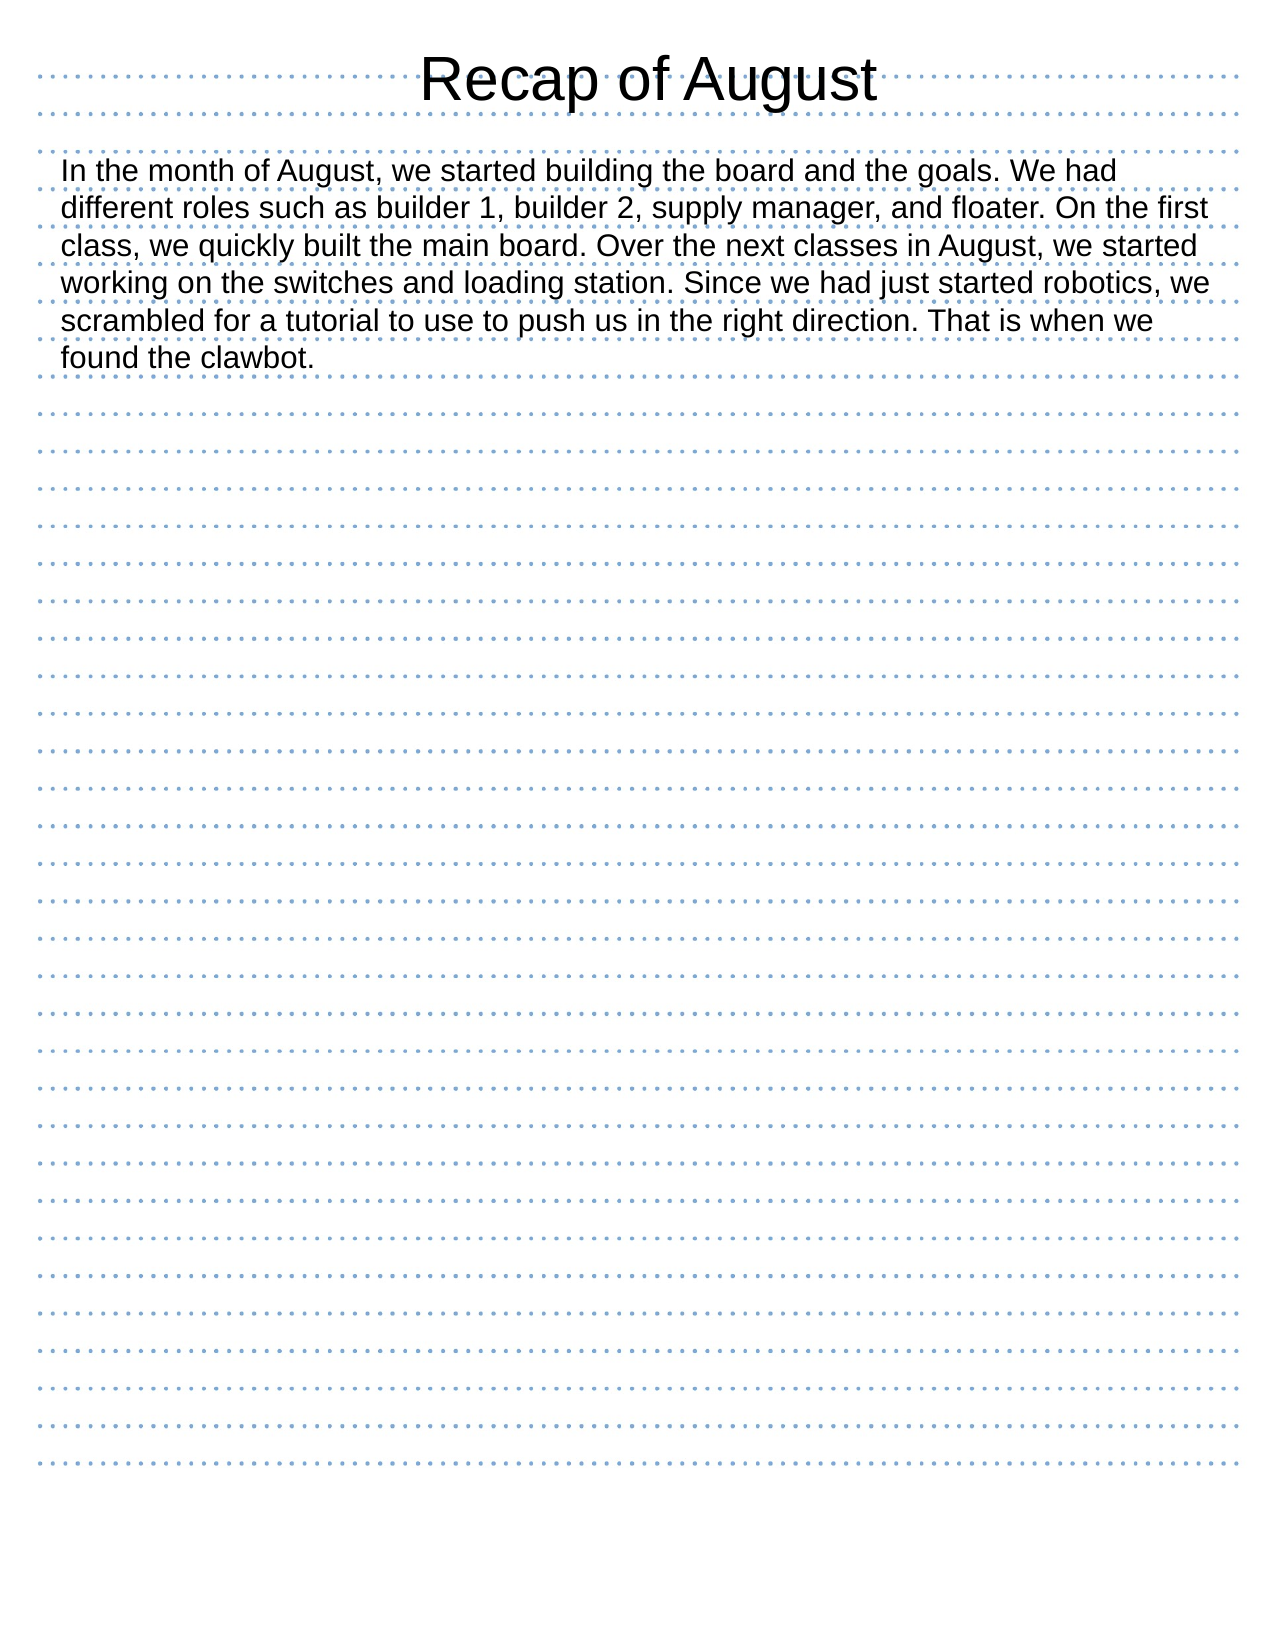

Recap of August

In the month of August, we started building the board and the goals. We had different roles such as builder 1, builder 2, supply manager, and floater. On the first class, we quickly built the main board. Over the next classes in August, we started working on the switches and loading station. Since we had just started robotics, we scrambled for a tutorial to use to push us in the right direction. That is when we found the clawbot.

#